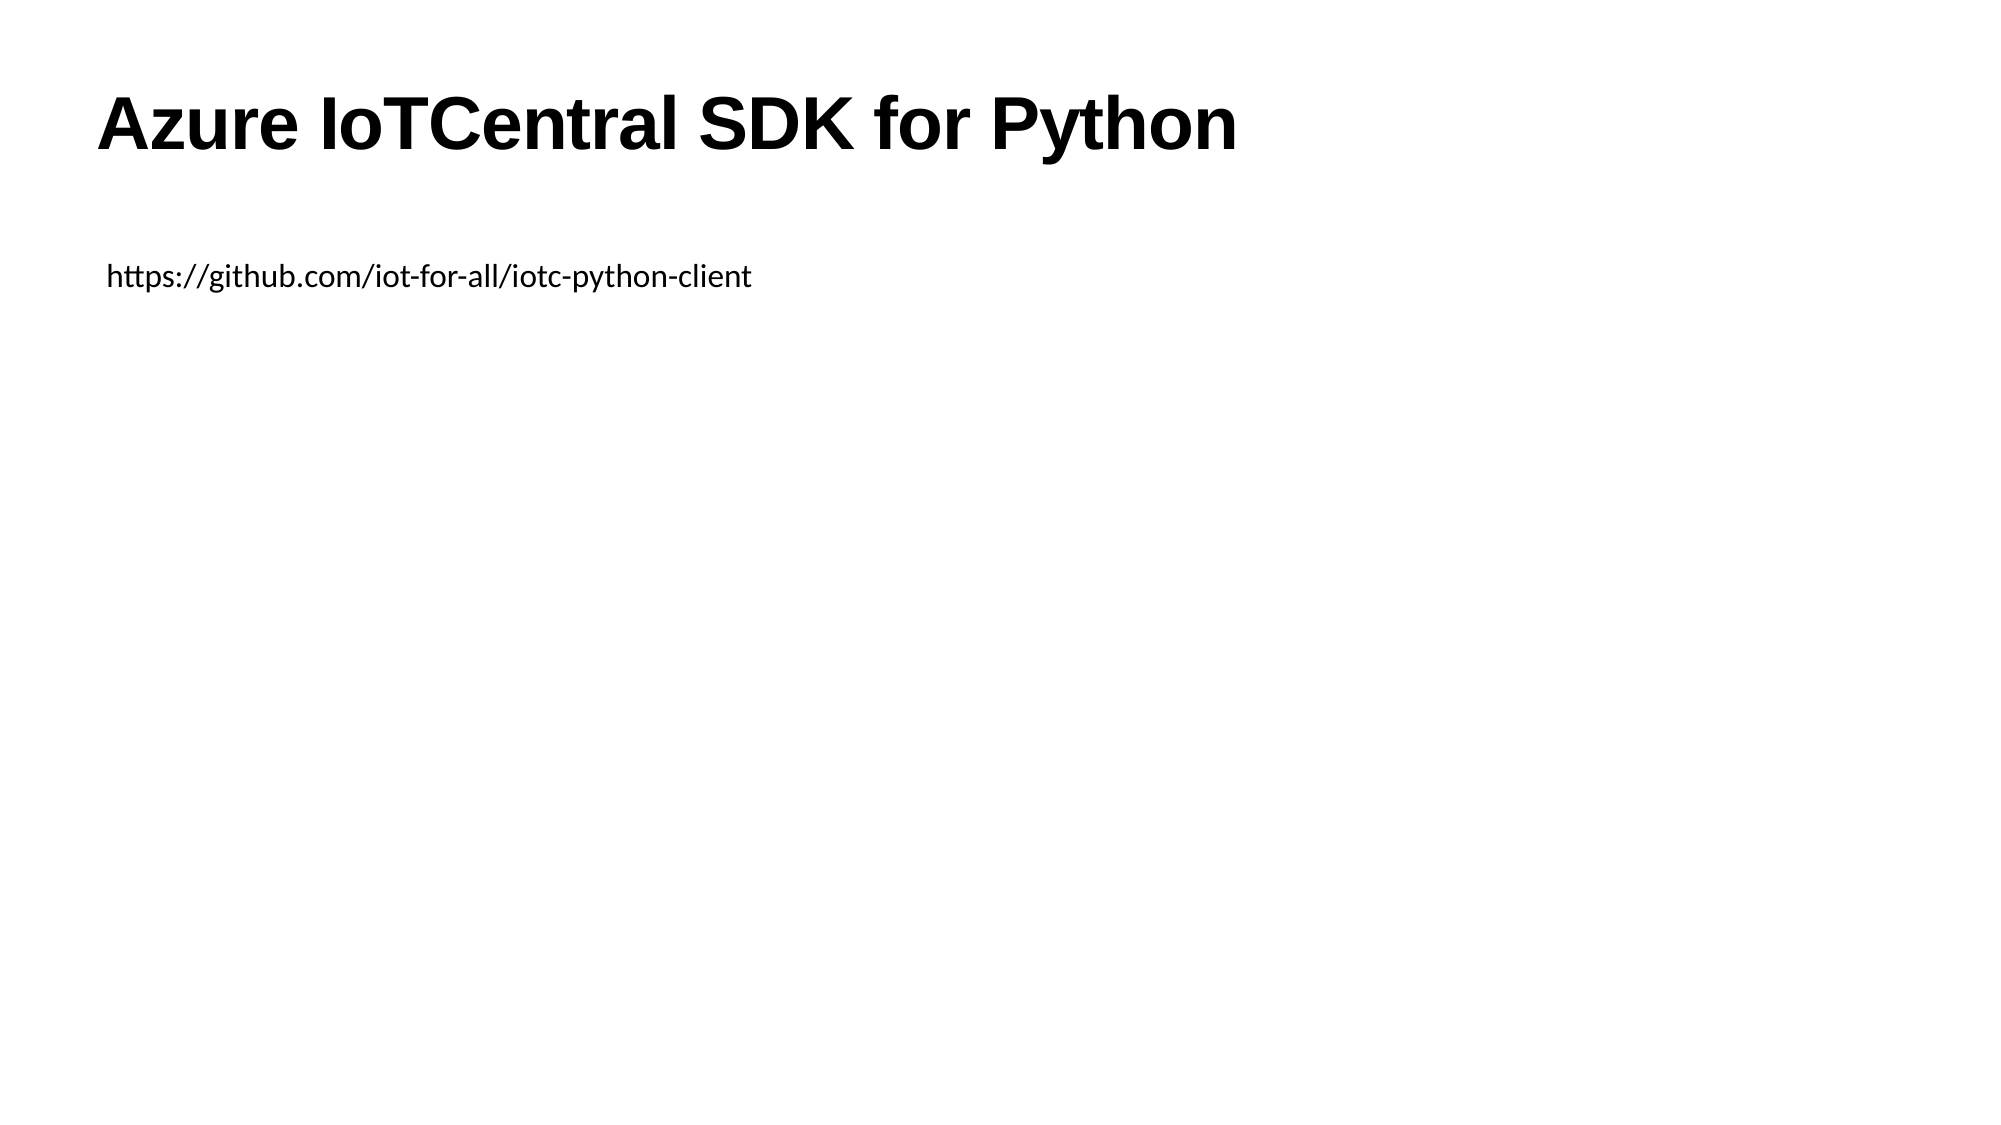

# Azure IoTCentral SDK for Python
https://github.com/iot-for-all/iotc-python-client